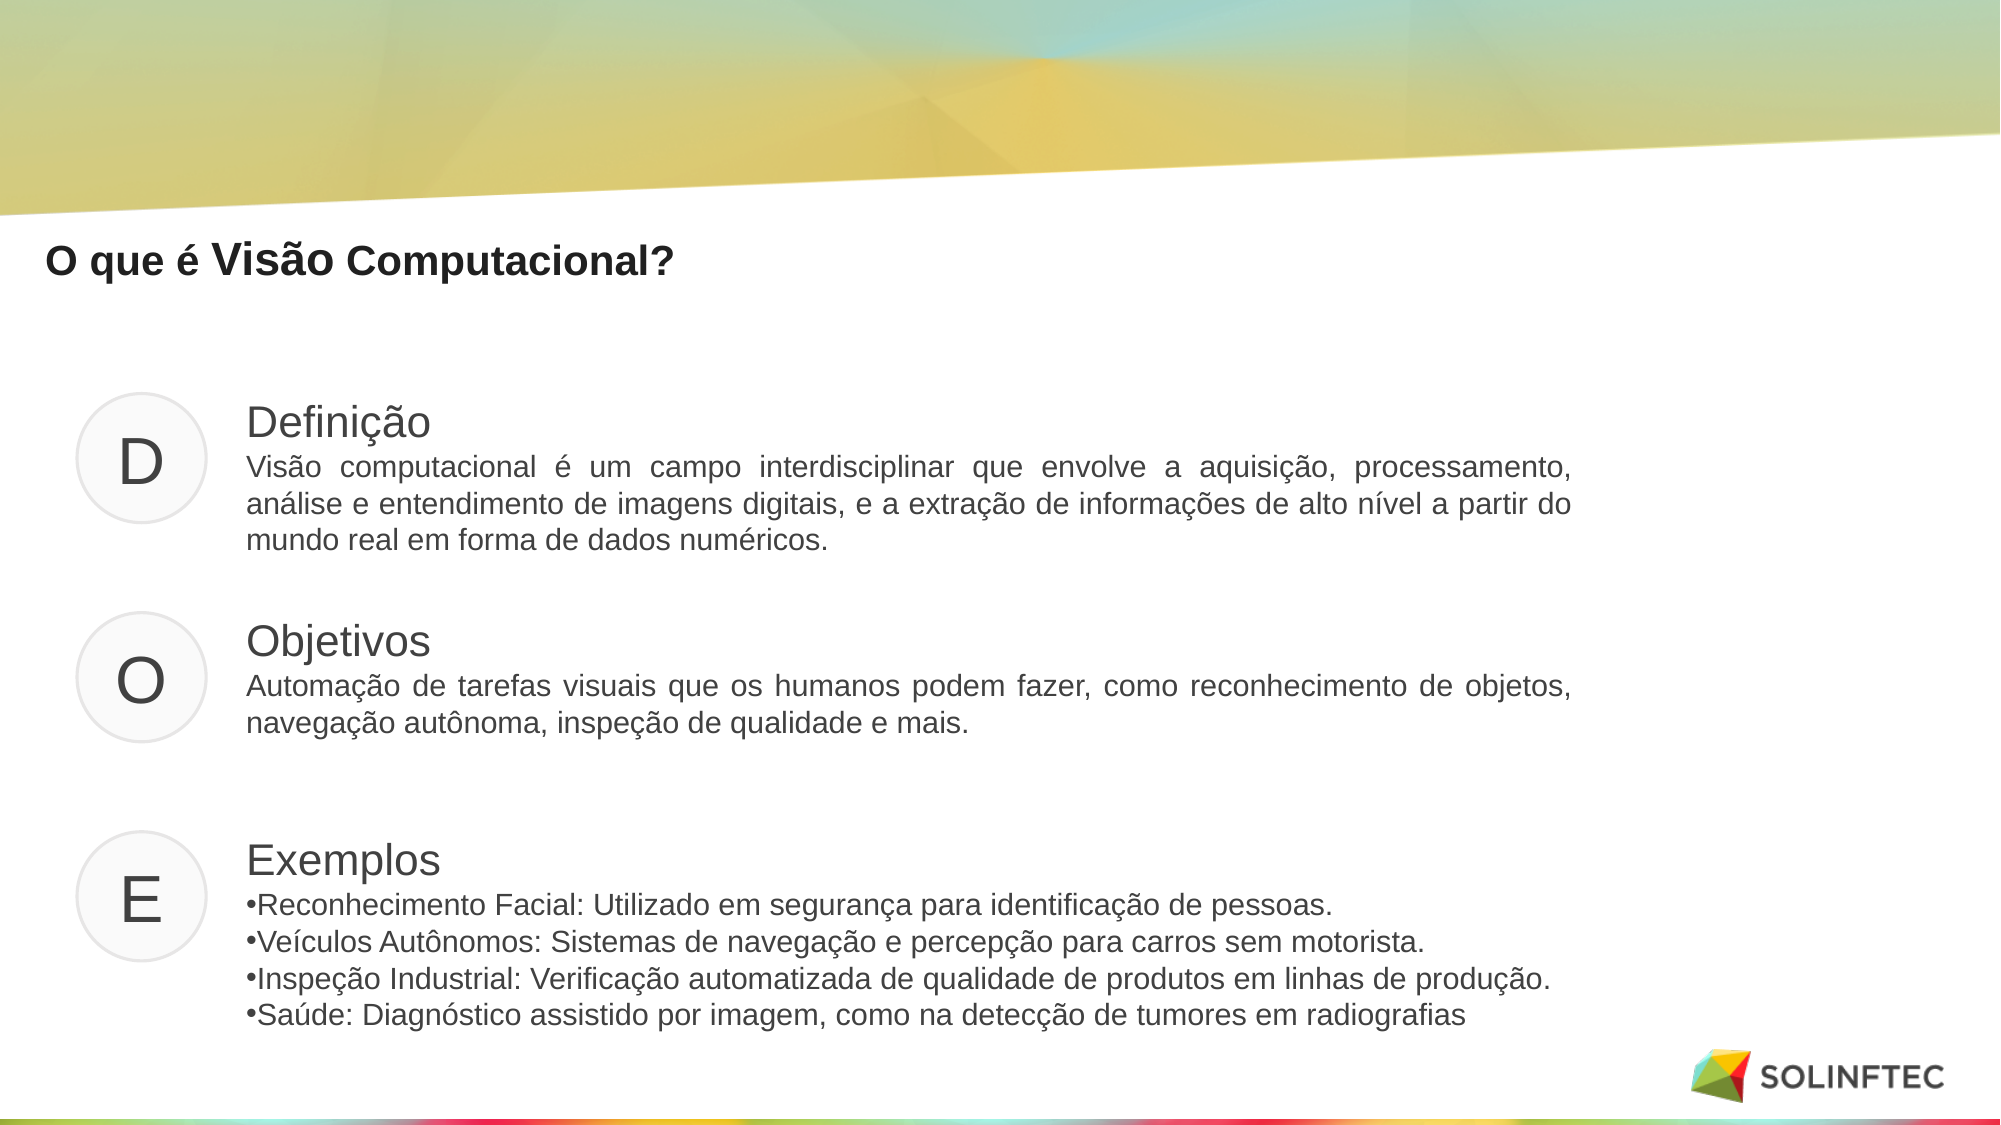

# O que é Visão Computacional?
Definição
Visão computacional é um campo interdisciplinar que envolve a aquisição, processamento, análise e entendimento de imagens digitais, e a extração de informações de alto nível a partir do mundo real em forma de dados numéricos.
D
Bios / Teams
Objetivos
Automação de tarefas visuais que os humanos podem fazer, como reconhecimento de objetos, navegação autônoma, inspeção de qualidade e mais.
O
Exemplos
Reconhecimento Facial: Utilizado em segurança para identificação de pessoas.
Veículos Autônomos: Sistemas de navegação e percepção para carros sem motorista.
Inspeção Industrial: Verificação automatizada de qualidade de produtos em linhas de produção.
Saúde: Diagnóstico assistido por imagem, como na detecção de tumores em radiografias

E